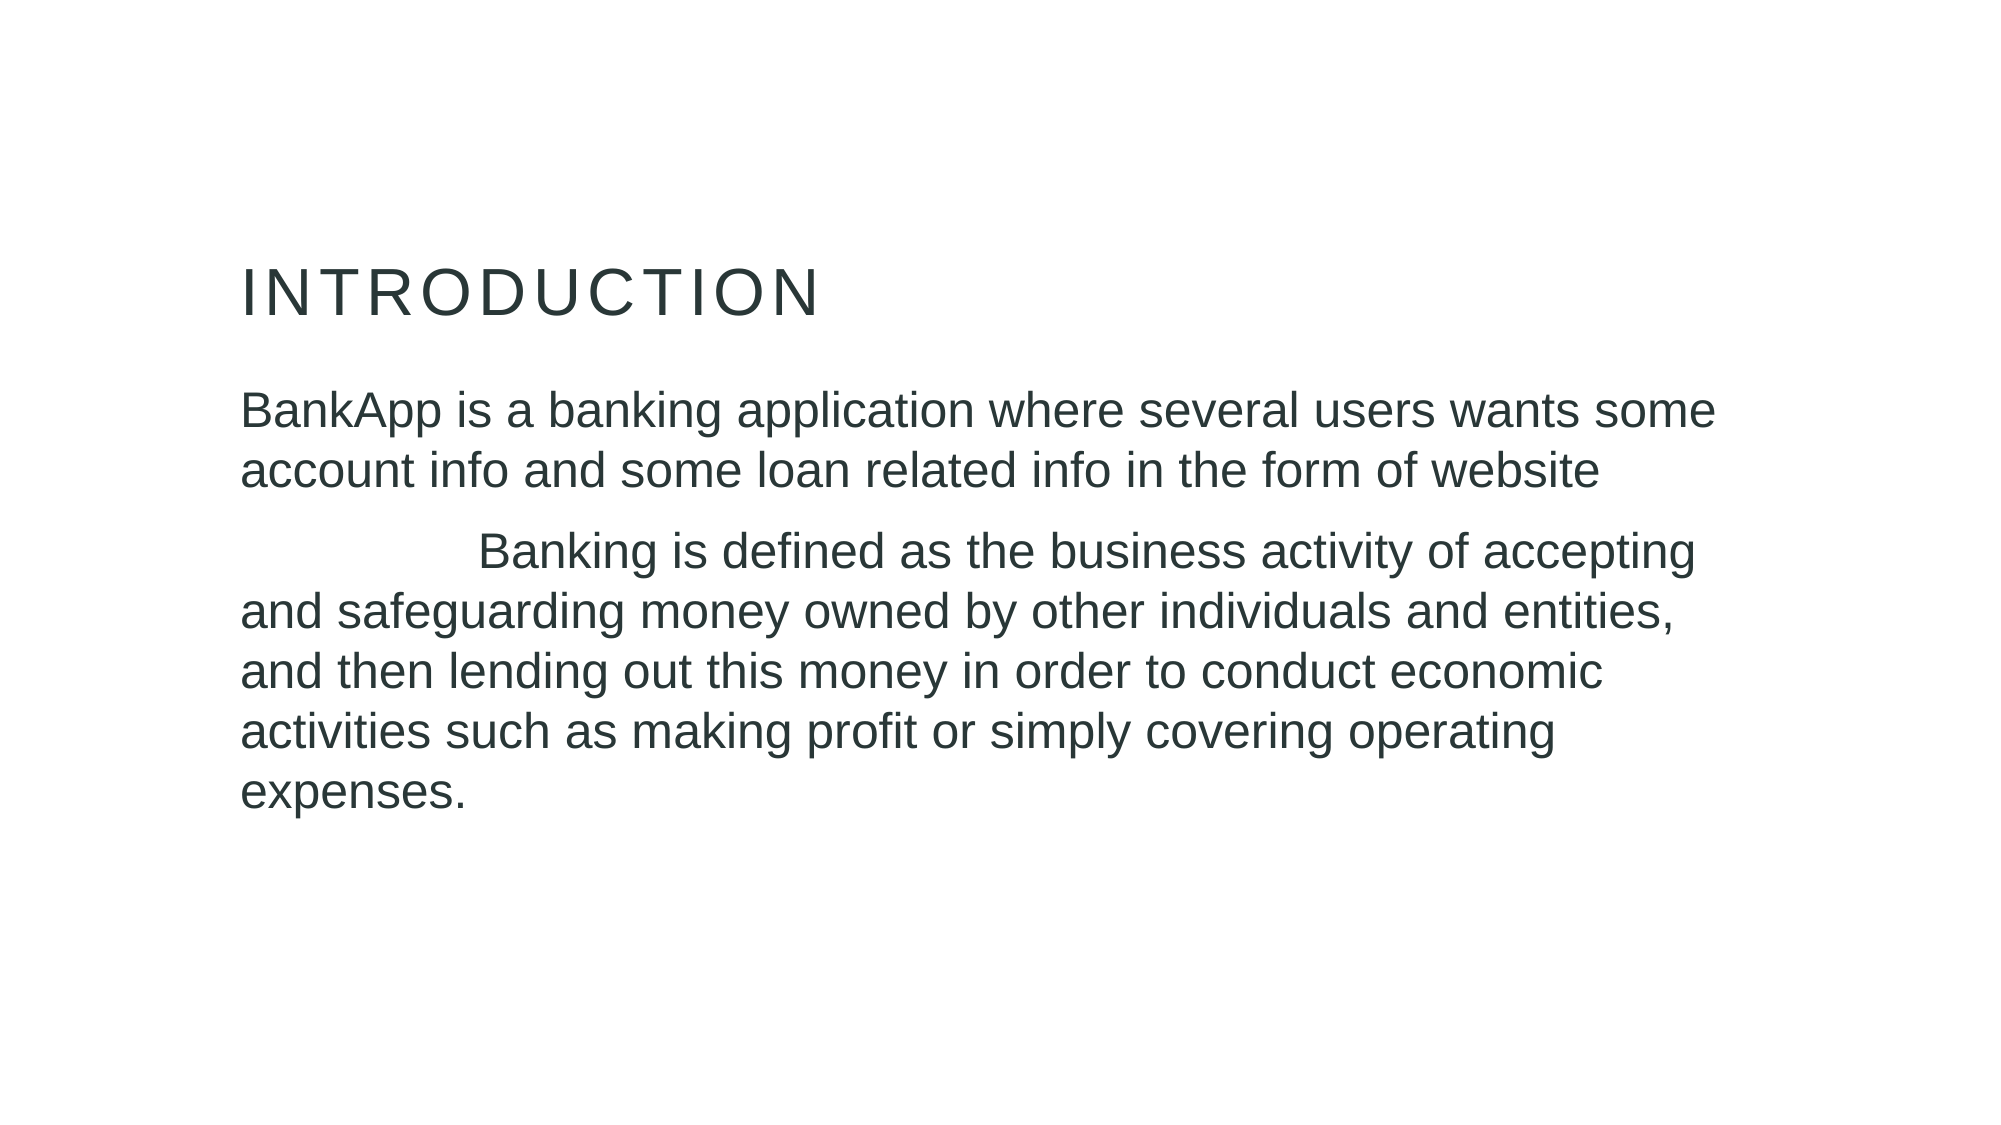

# INTRODUCTION
BankApp is a banking application where several users wants some account info and some loan related info in the form of website
                 Banking is defined as the business activity of accepting and safeguarding money owned by other individuals and entities, and then lending out this money in order to conduct economic activities such as making profit or simply covering operating expenses.